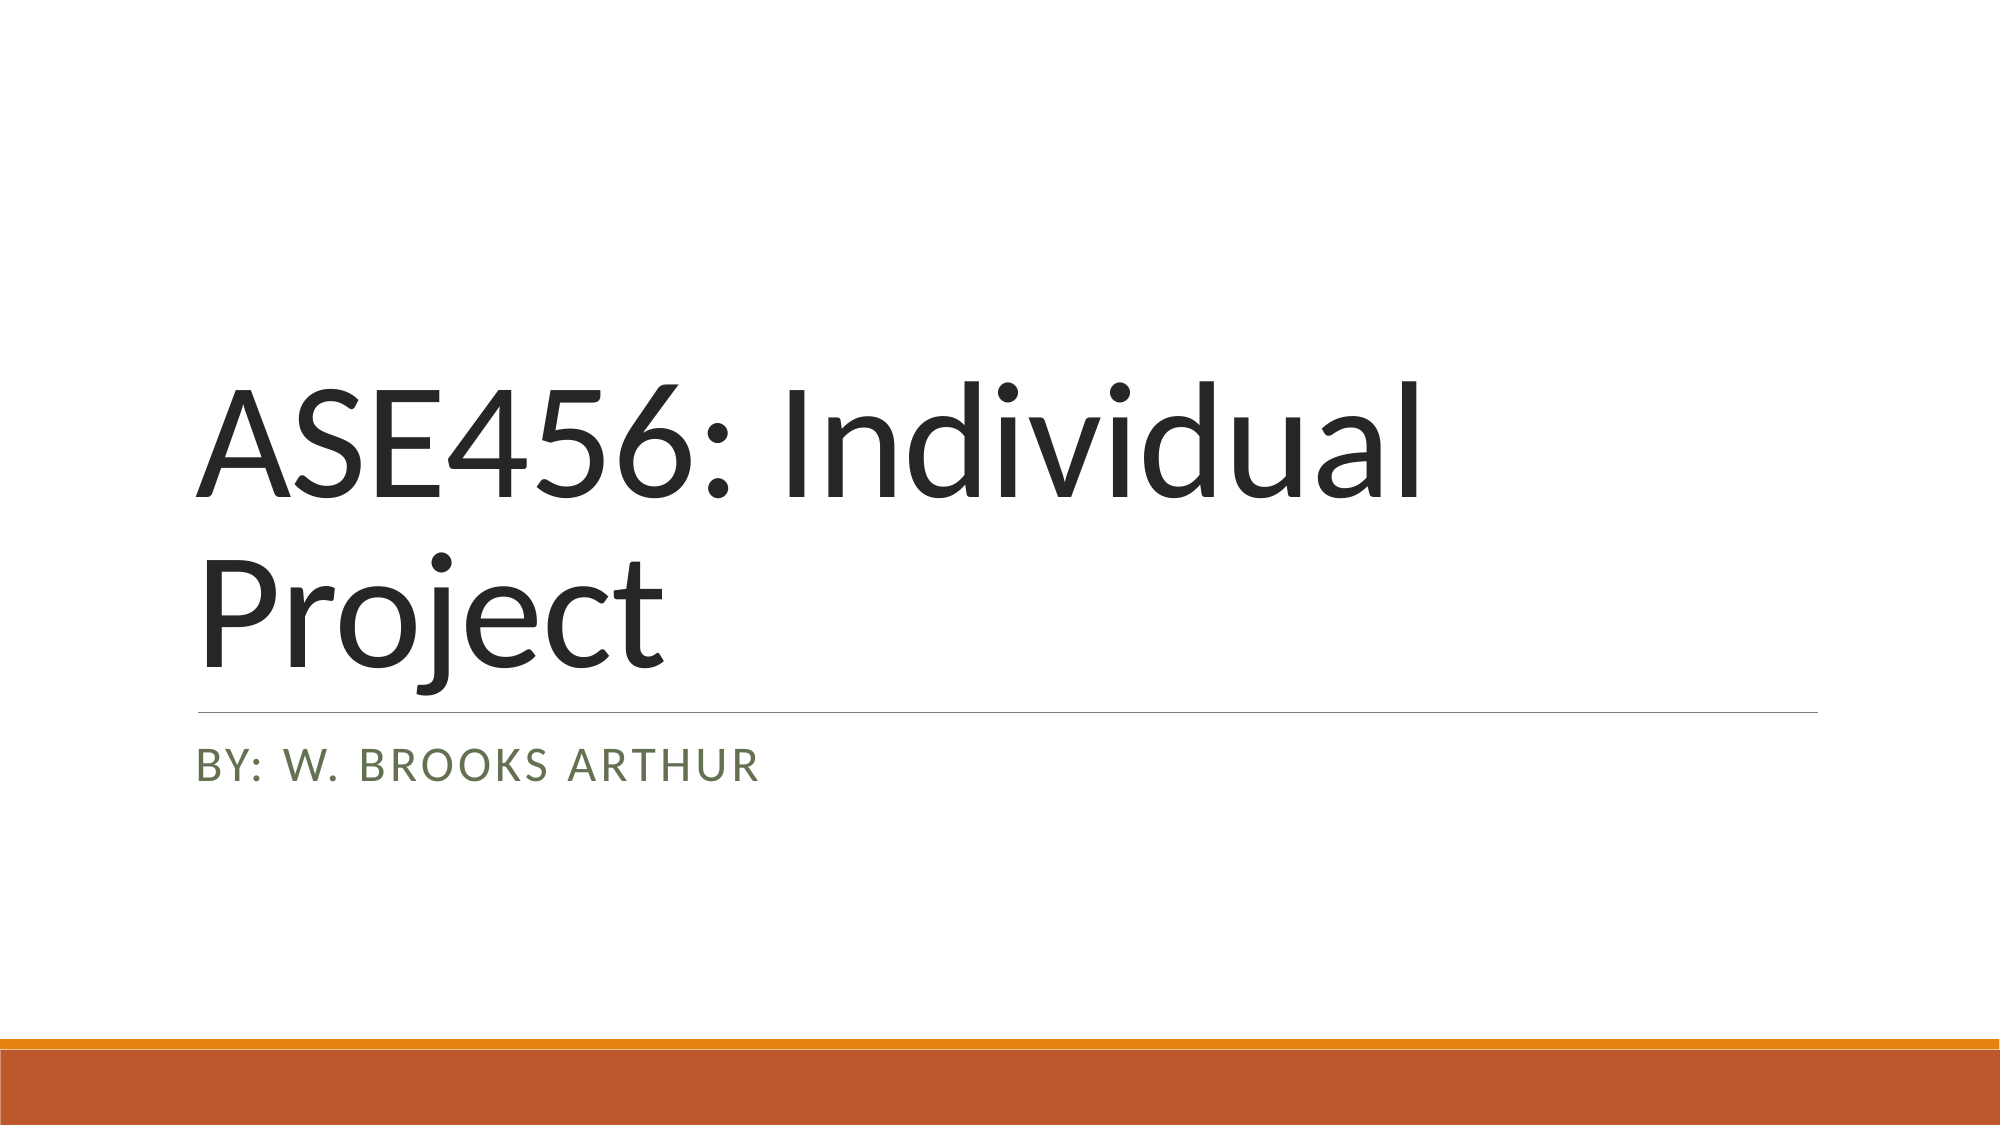

# ASE456: Individual Project
By: W. Brooks Arthur